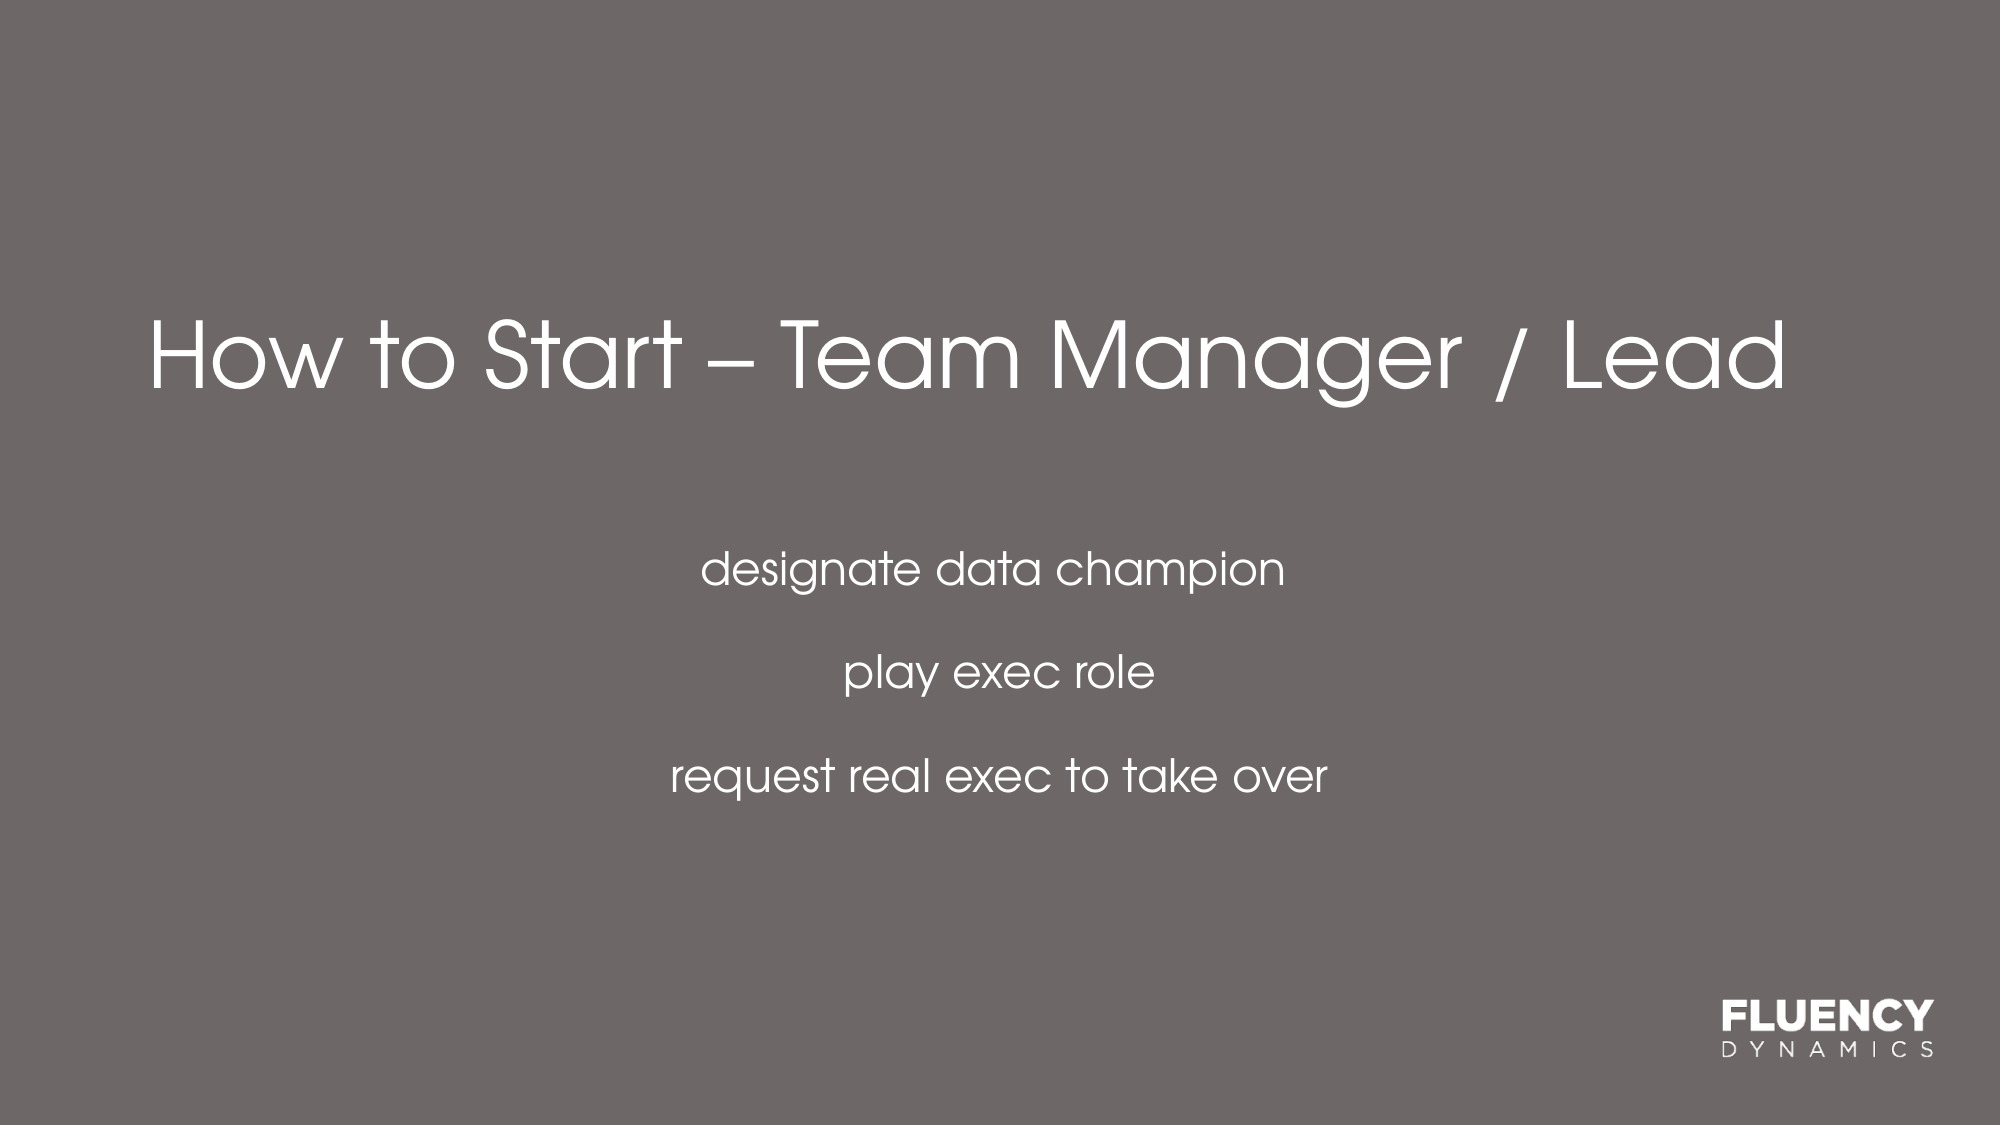

How to Start – Team Manager / Lead
designate data champion
play exec role
request real exec to take over